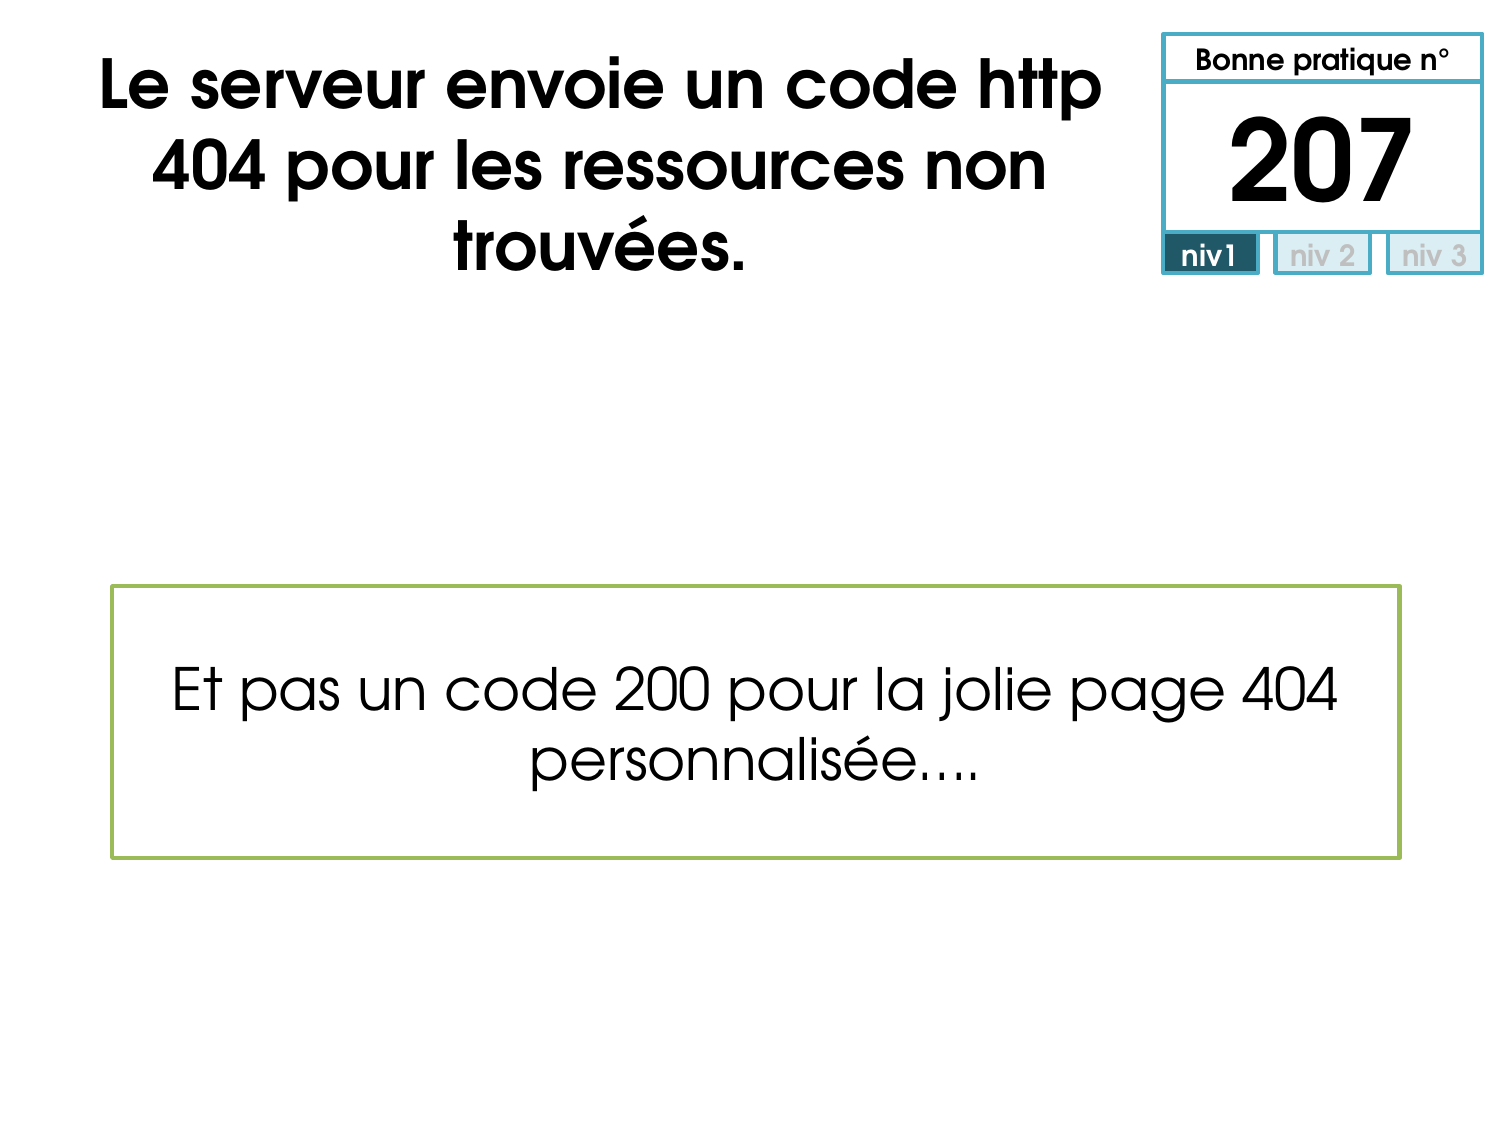

# Le serveur envoie un code http 404 pour les ressources non trouvées.
207
Et pas un code 200 pour la jolie page 404 personnalisée….